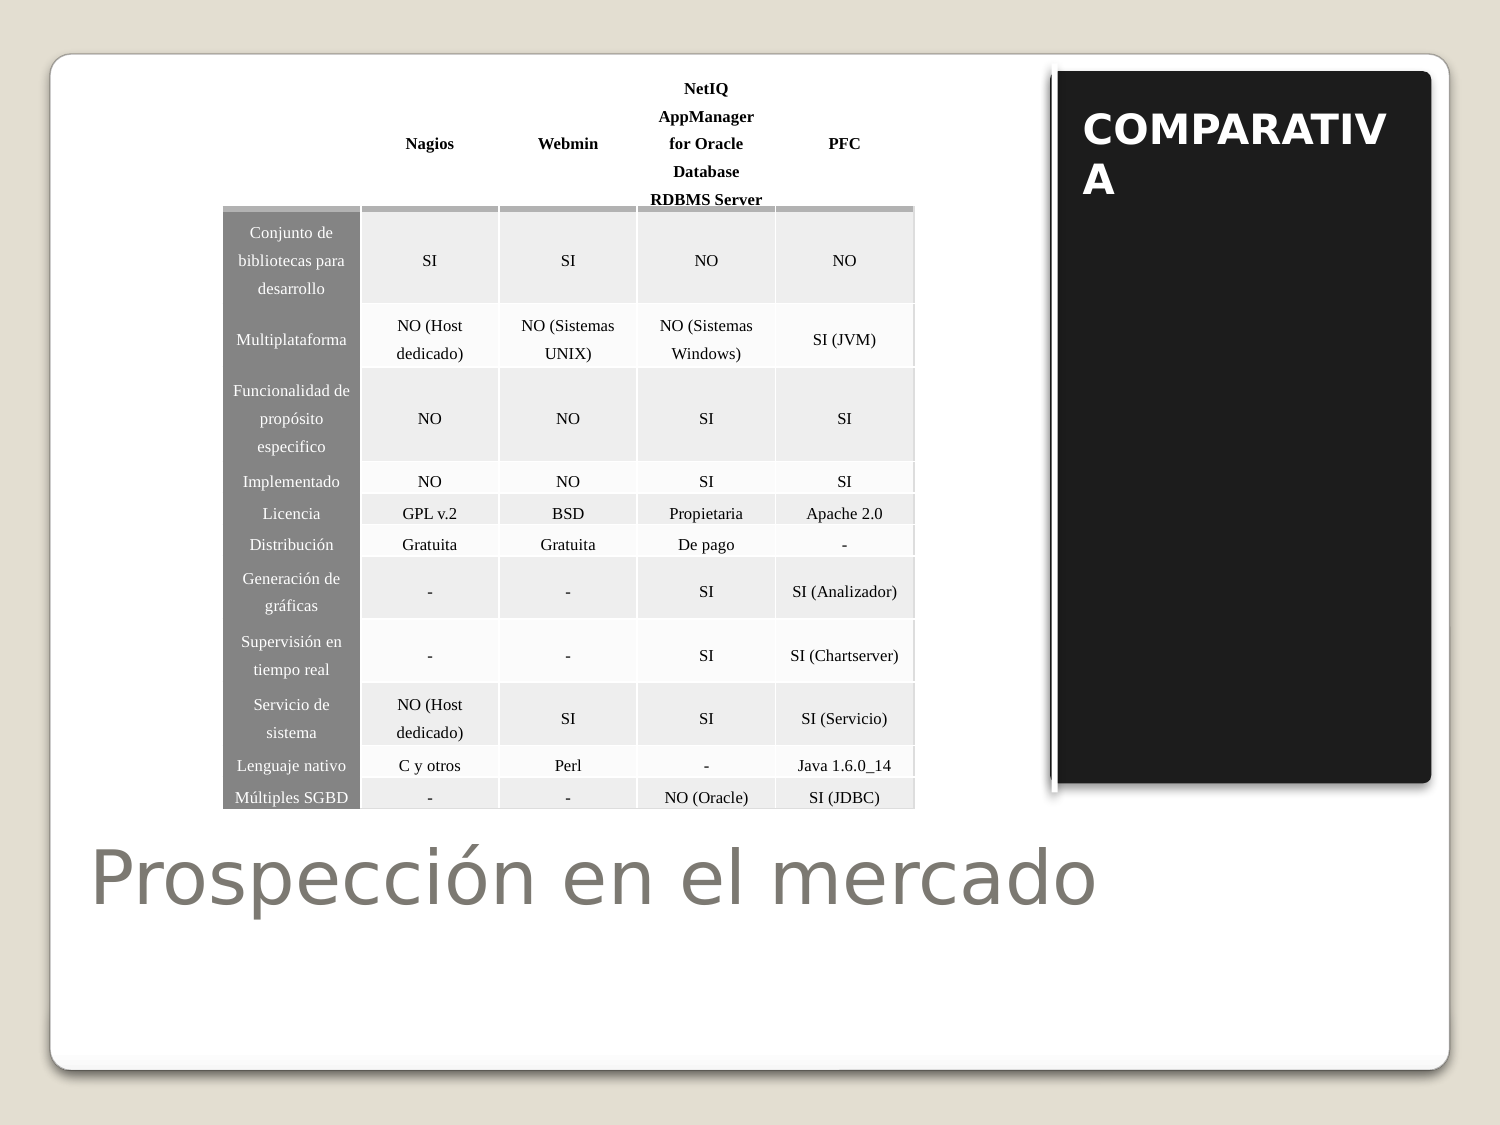

|  | Nagios | Webmin | NetIQ AppManager for Oracle Database RDBMS Server | PFC |
| --- | --- | --- | --- | --- |
| Conjunto de bibliotecas para desarrollo | SI | SI | NO | NO |
| Multiplataforma | NO (Host dedicado) | NO (Sistemas UNIX) | NO (Sistemas Windows) | SI (JVM) |
| Funcionalidad de propósito especifico | NO | NO | SI | SI |
| Implementado | NO | NO | SI | SI |
| Licencia | GPL v.2 | BSD | Propietaria | Apache 2.0 |
| Distribución | Gratuita | Gratuita | De pago | - |
| Generación de gráficas | - | - | SI | SI (Analizador) |
| Supervisión en tiempo real | - | - | SI | SI (Chartserver) |
| Servicio de sistema | NO (Host dedicado) | SI | SI | SI (Servicio) |
| Lenguaje nativo | C y otros | Perl | - | Java 1.6.0\_14 |
| Múltiples SGBD | - | - | NO (Oracle) | SI (JDBC) |
Comparativa
# Prospección en el mercado